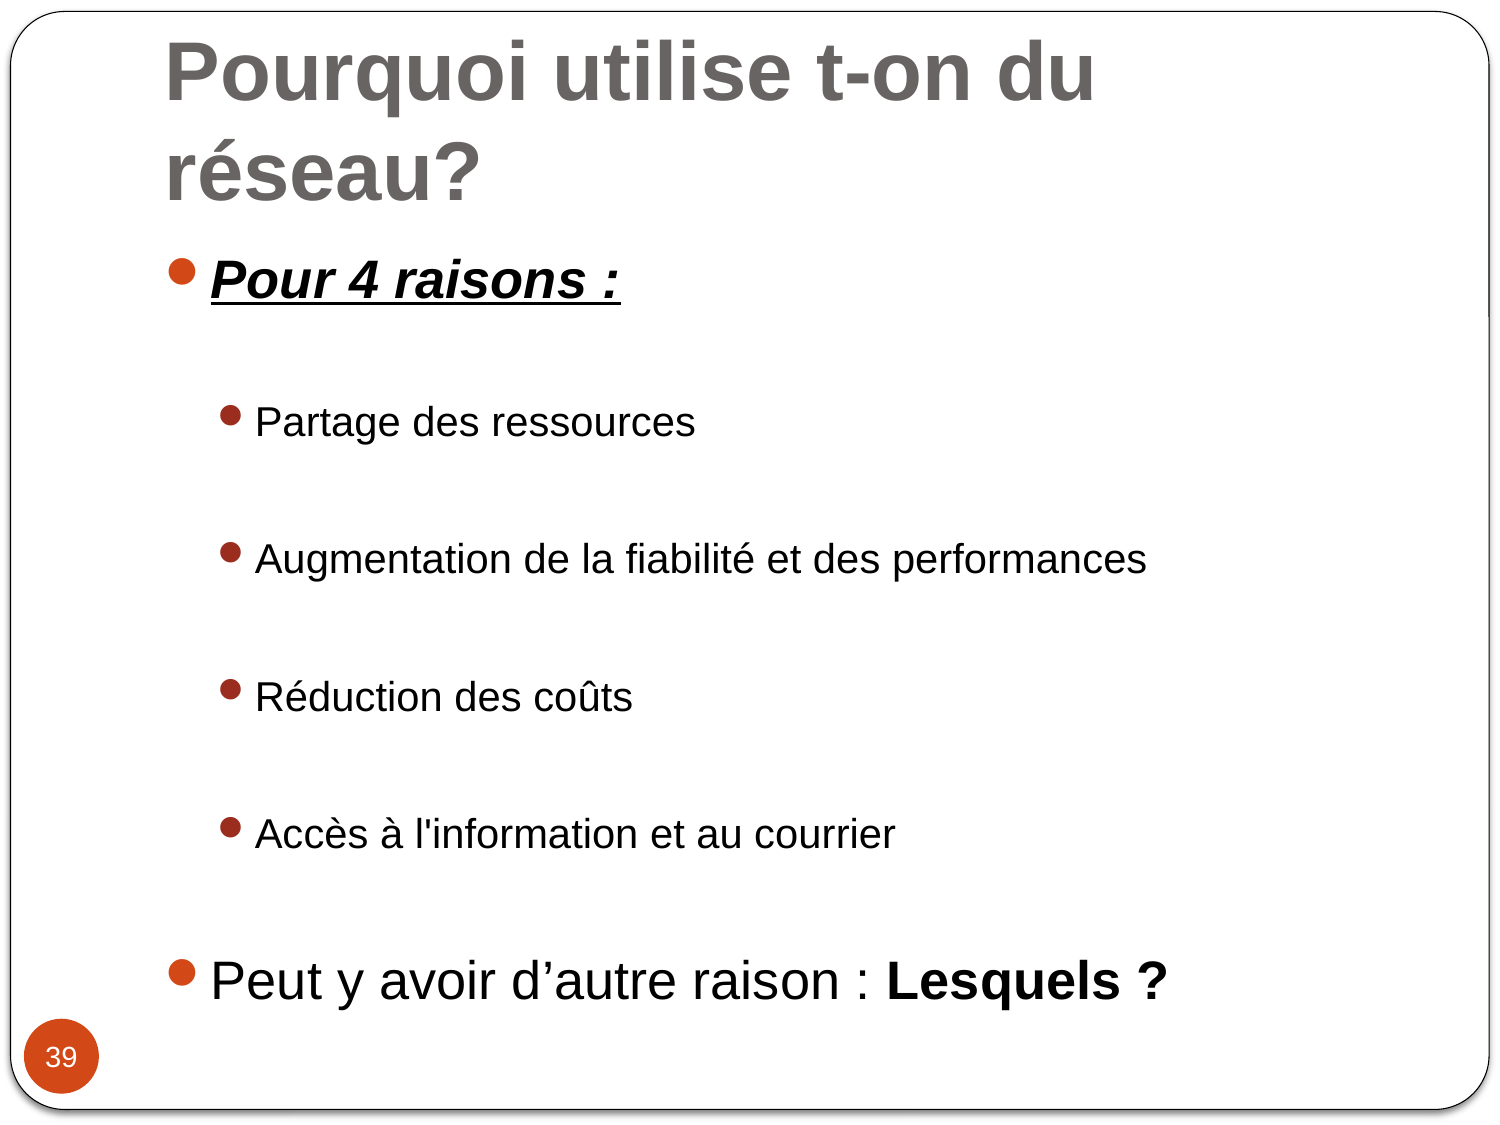

# Pourquoi utilise t-on du réseau?
Pour 4 raisons :

Partage des ressources

Augmentation de la fiabilité et des performances

Réduction des coûts

Accès à l'information et au courrier

Peut y avoir d’autre raison : Lesquels ?

39